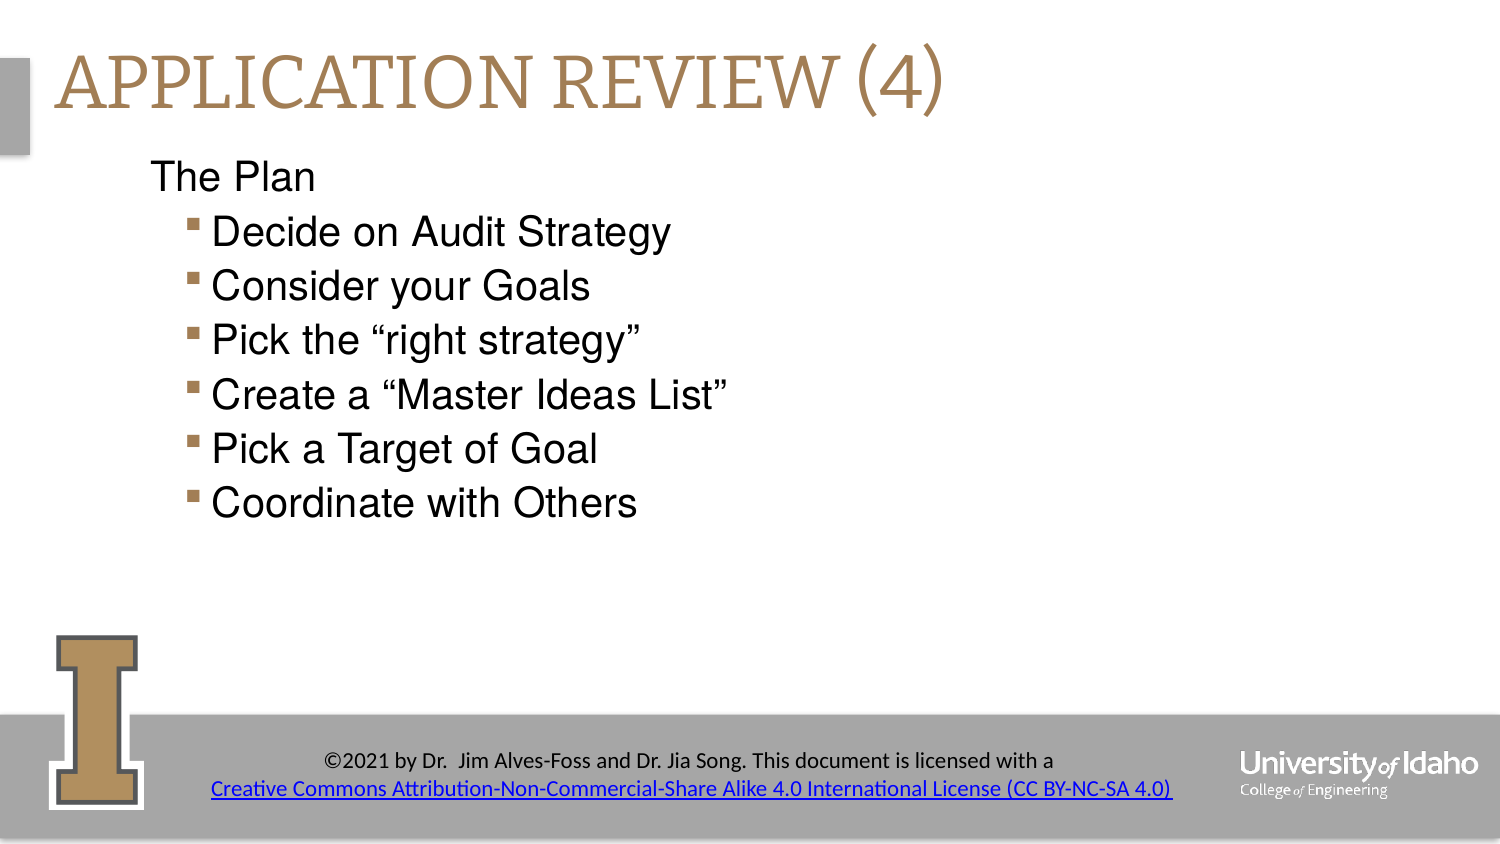

# Application Review (4)
The Plan
Decide on Audit Strategy
Consider your Goals
Pick the “right strategy”
Create a “Master Ideas List”
Pick a Target of Goal
Coordinate with Others